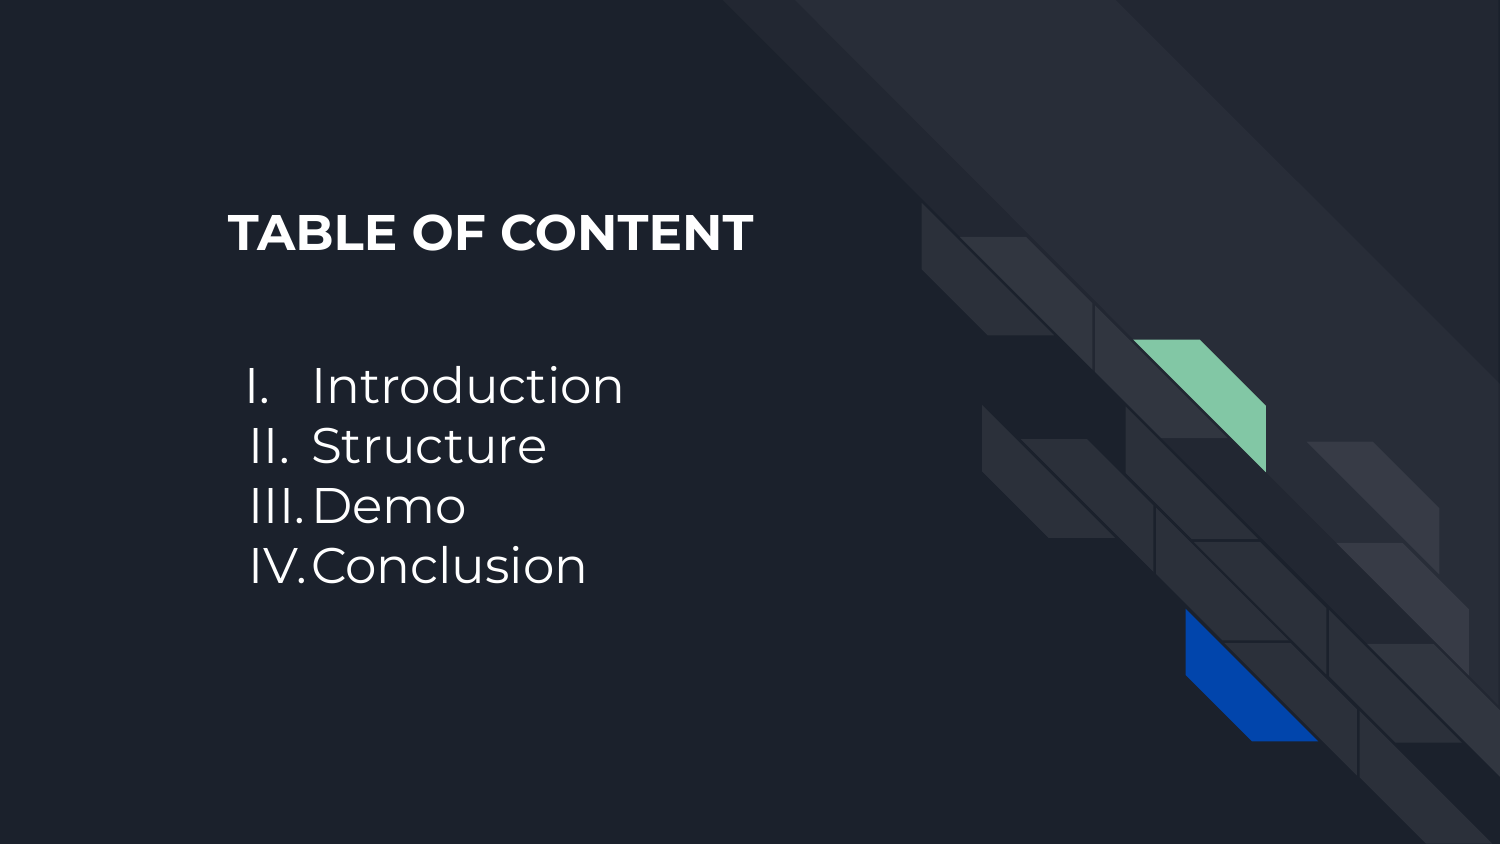

TABLE OF CONTENT
Introduction
Structure
Demo
Conclusion